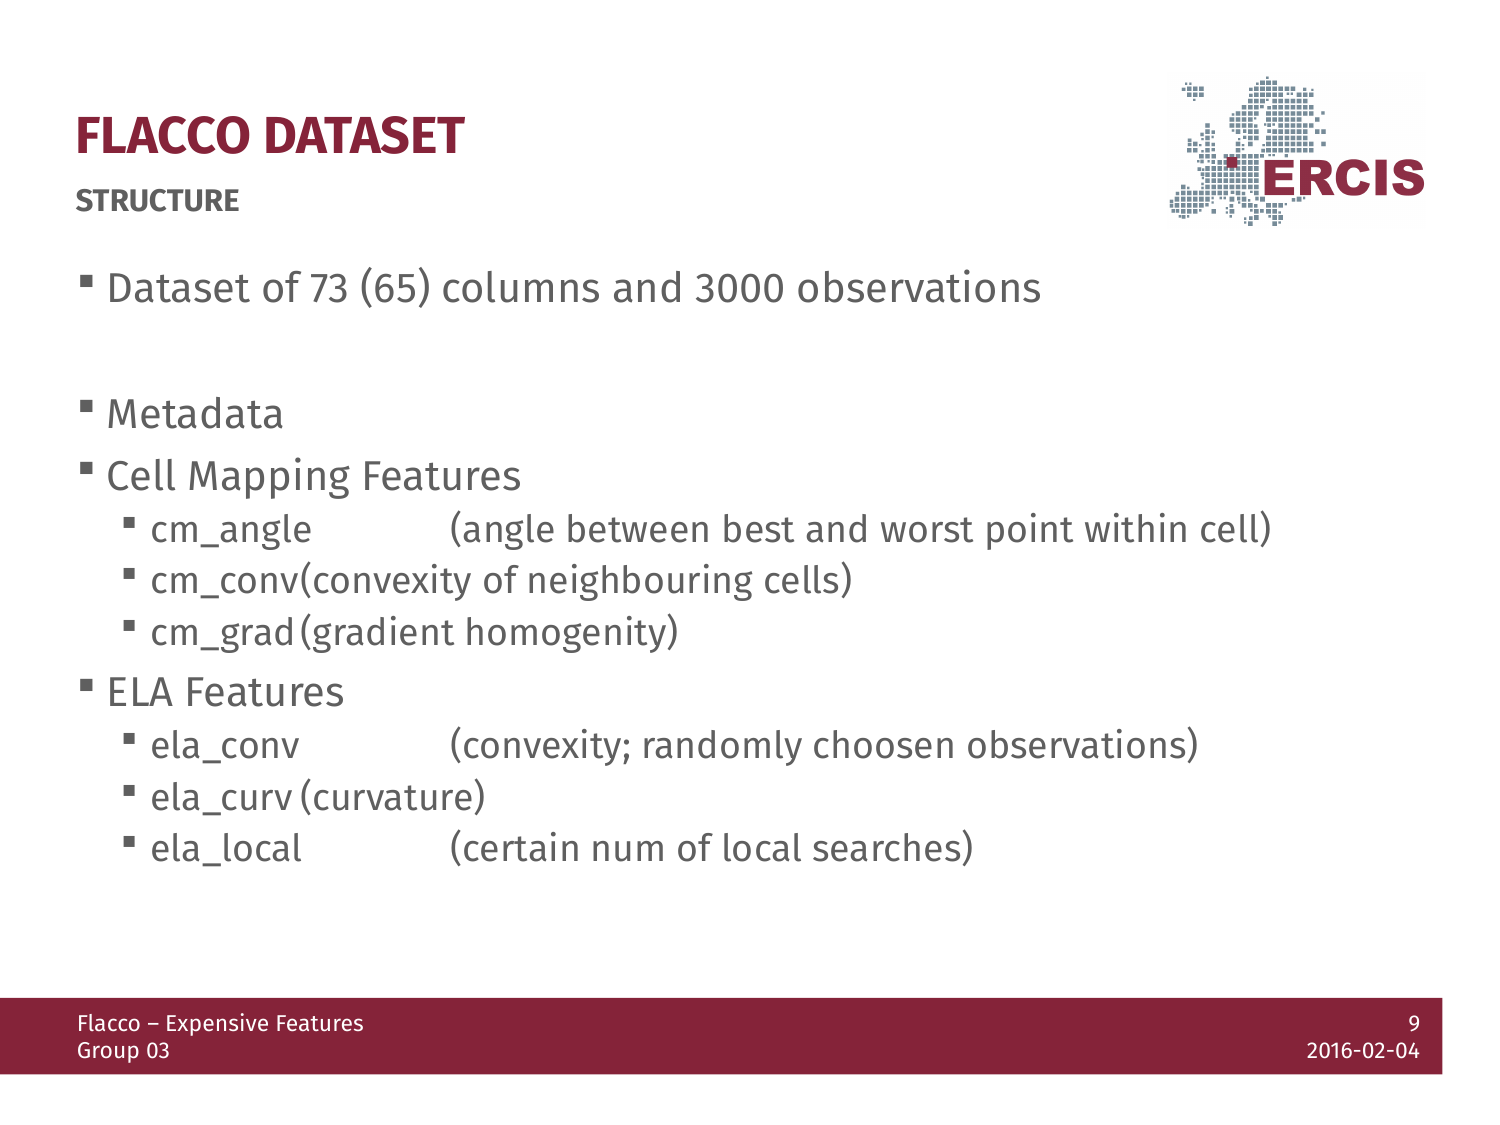

Flacco Dataset
Structure
Dataset of 73 (65) columns and 3000 observations

Metadata
Cell Mapping Features
cm_angle 	(angle between best and worst point within cell)
cm_conv	(convexity of neighbouring cells)
cm_grad	(gradient homogenity)
ELA Features
ela_conv	(convexity; randomly choosen observations)
ela_curv	(curvature)
ela_local	(certain num of local searches)